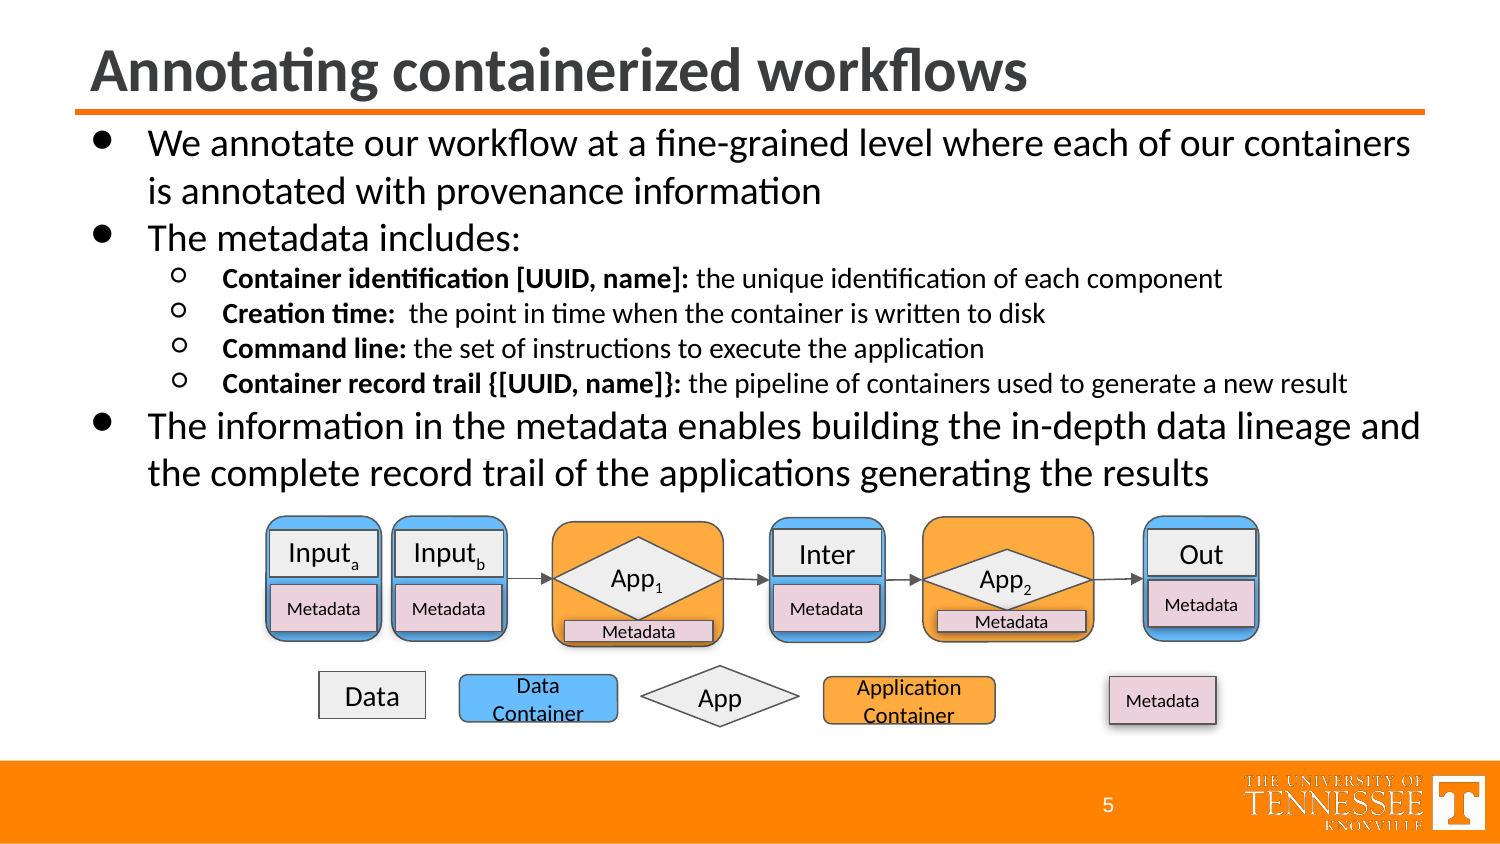

# Annotating containerized workflows
We annotate our workflow at a fine-grained level where each of our containers is annotated with provenance information
The metadata includes:
Container identification [UUID, name]: the unique identification of each component
Creation time:  the point in time when the container is written to disk
Command line: the set of instructions to execute the application
Container record trail {[UUID, name]}: the pipeline of containers used to generate a new result
The information in the metadata enables building the in-depth data lineage and the complete record trail of the applications generating the results

Inter
Out
Inputa
Inputb
App1
App2
Metadata
Metadata
Metadata
Metadata
Metadata
Metadata
App
Data
Data Container
Application Container
Metadata
5